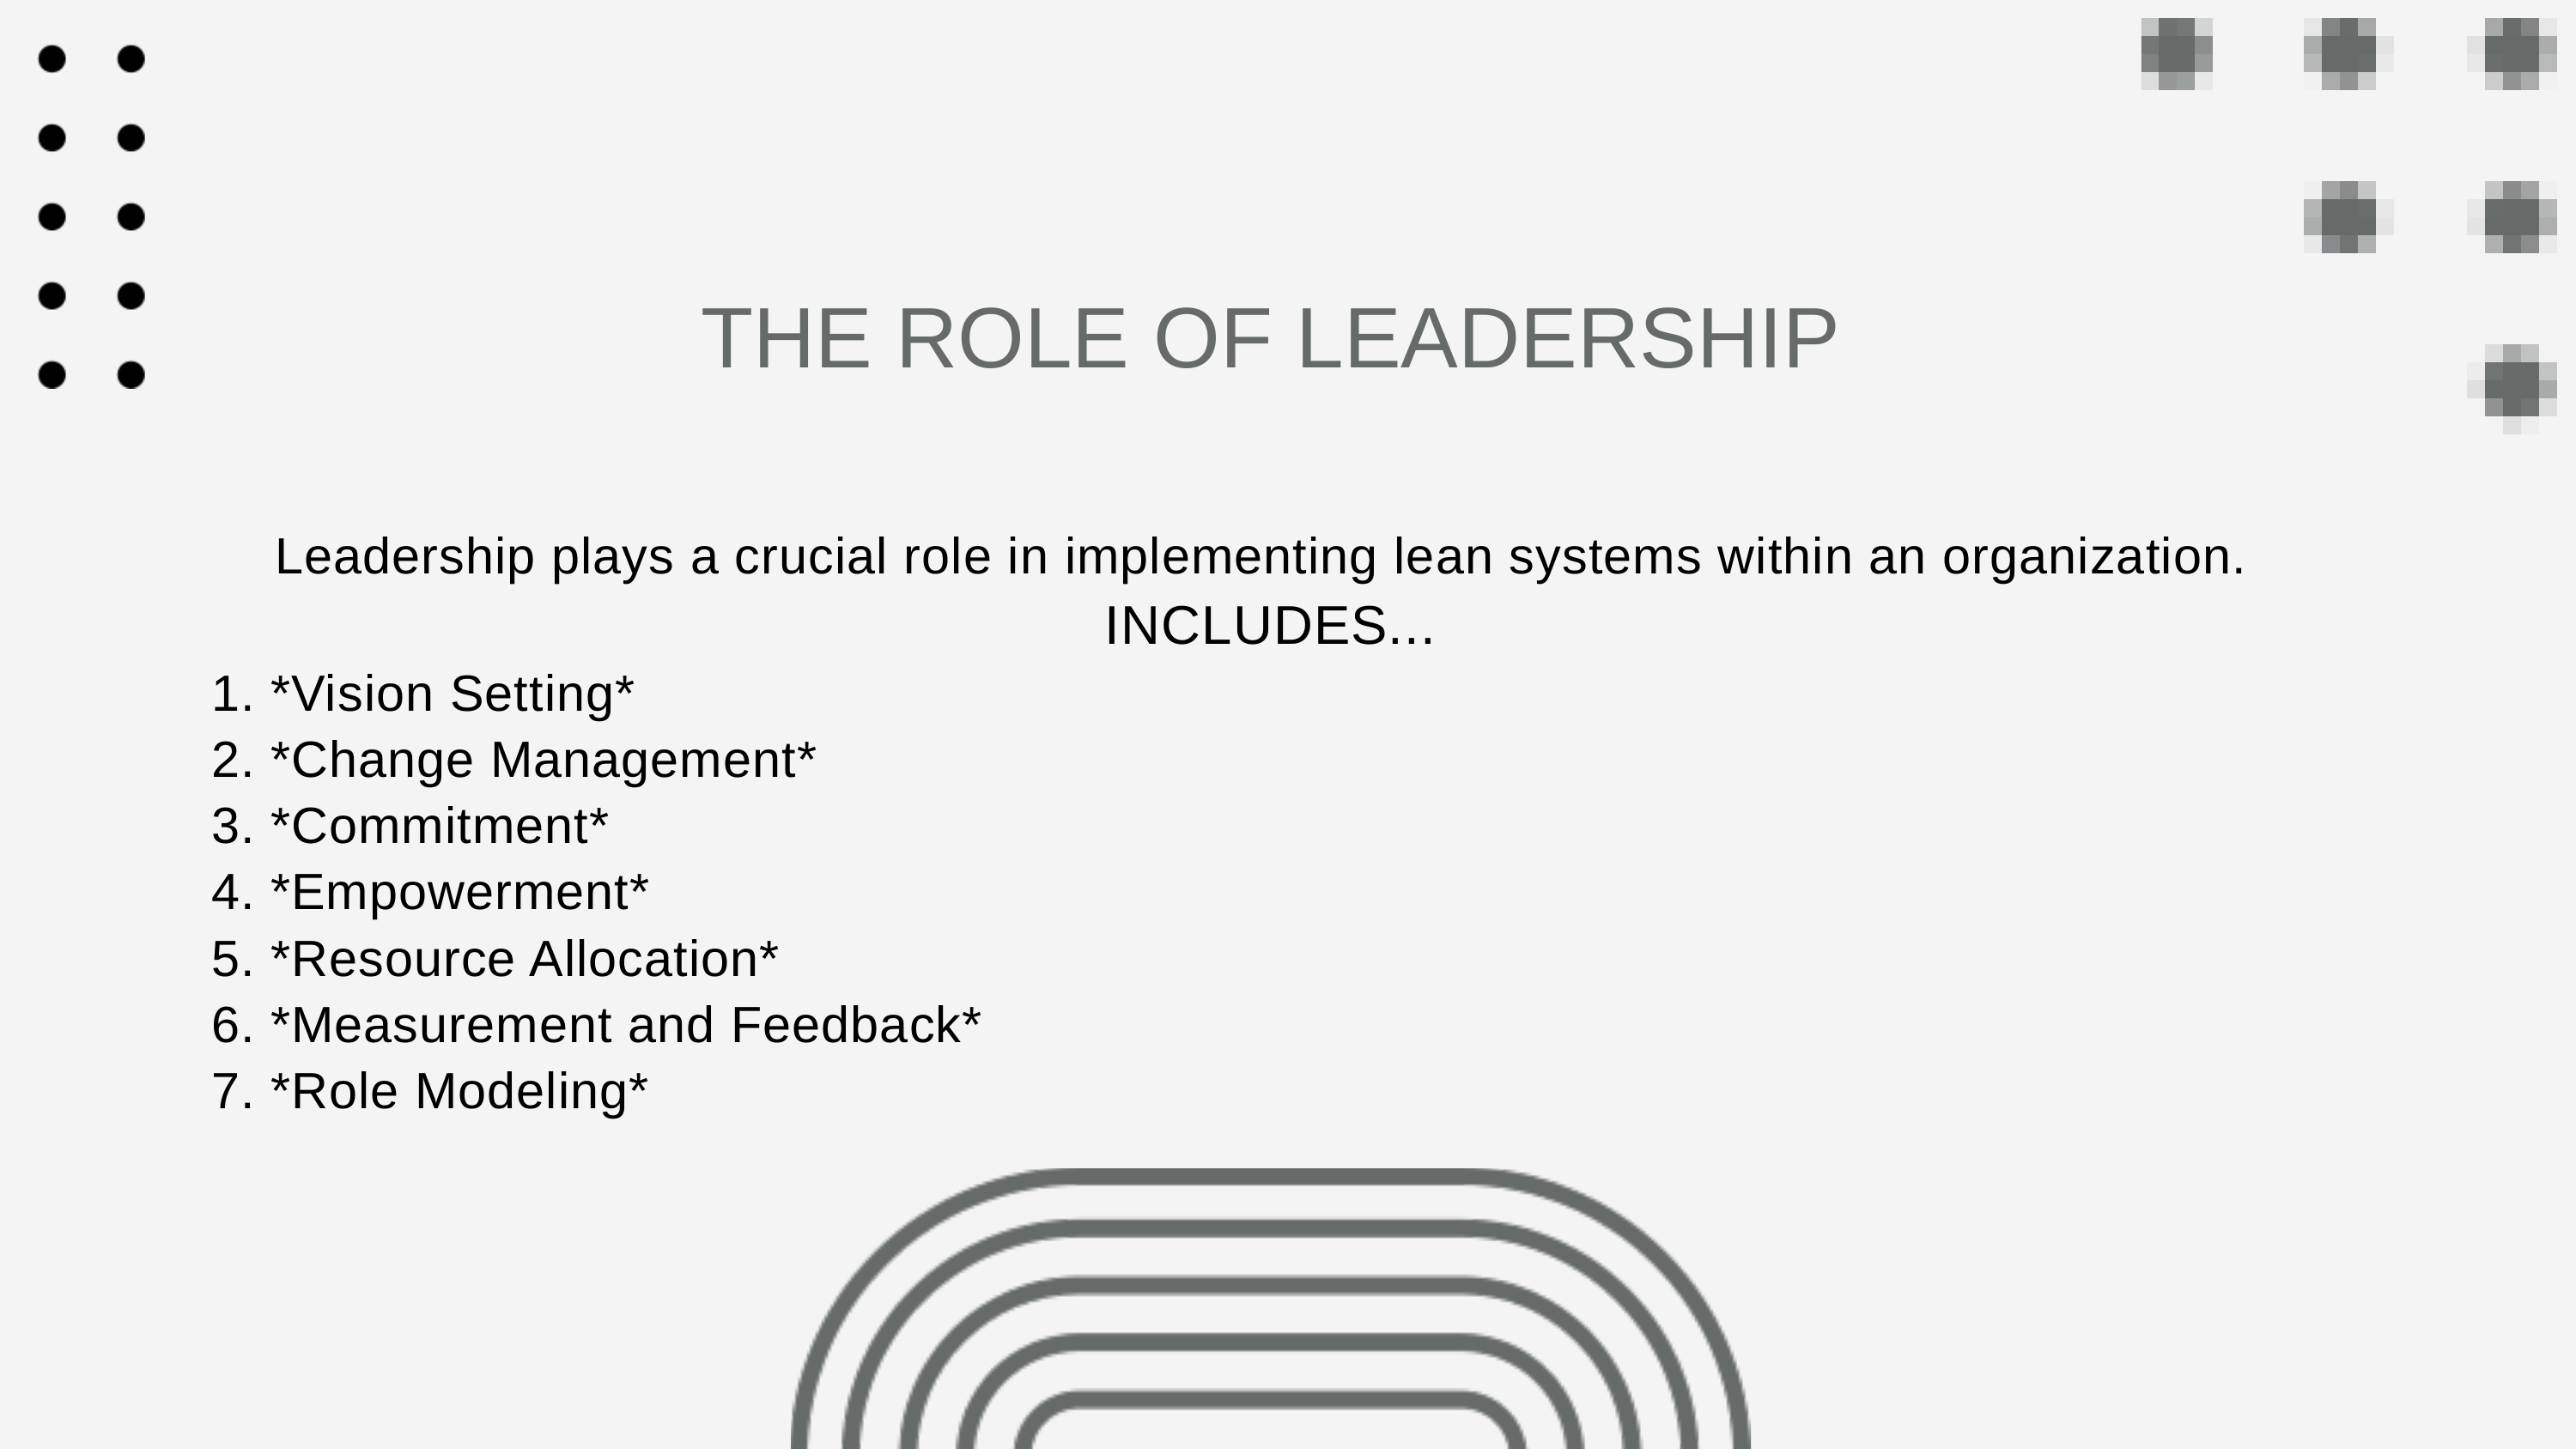

THE ROLE OF LEADERSHIP
Leadership plays a crucial role in implementing lean systems within an organization.
INCLUDES...
1. *Vision Setting*
2. *Change Management*
3. *Commitment*
4. *Empowerment*
5. *Resource Allocation*
6. *Measurement and Feedback*
7. *Role Modeling*